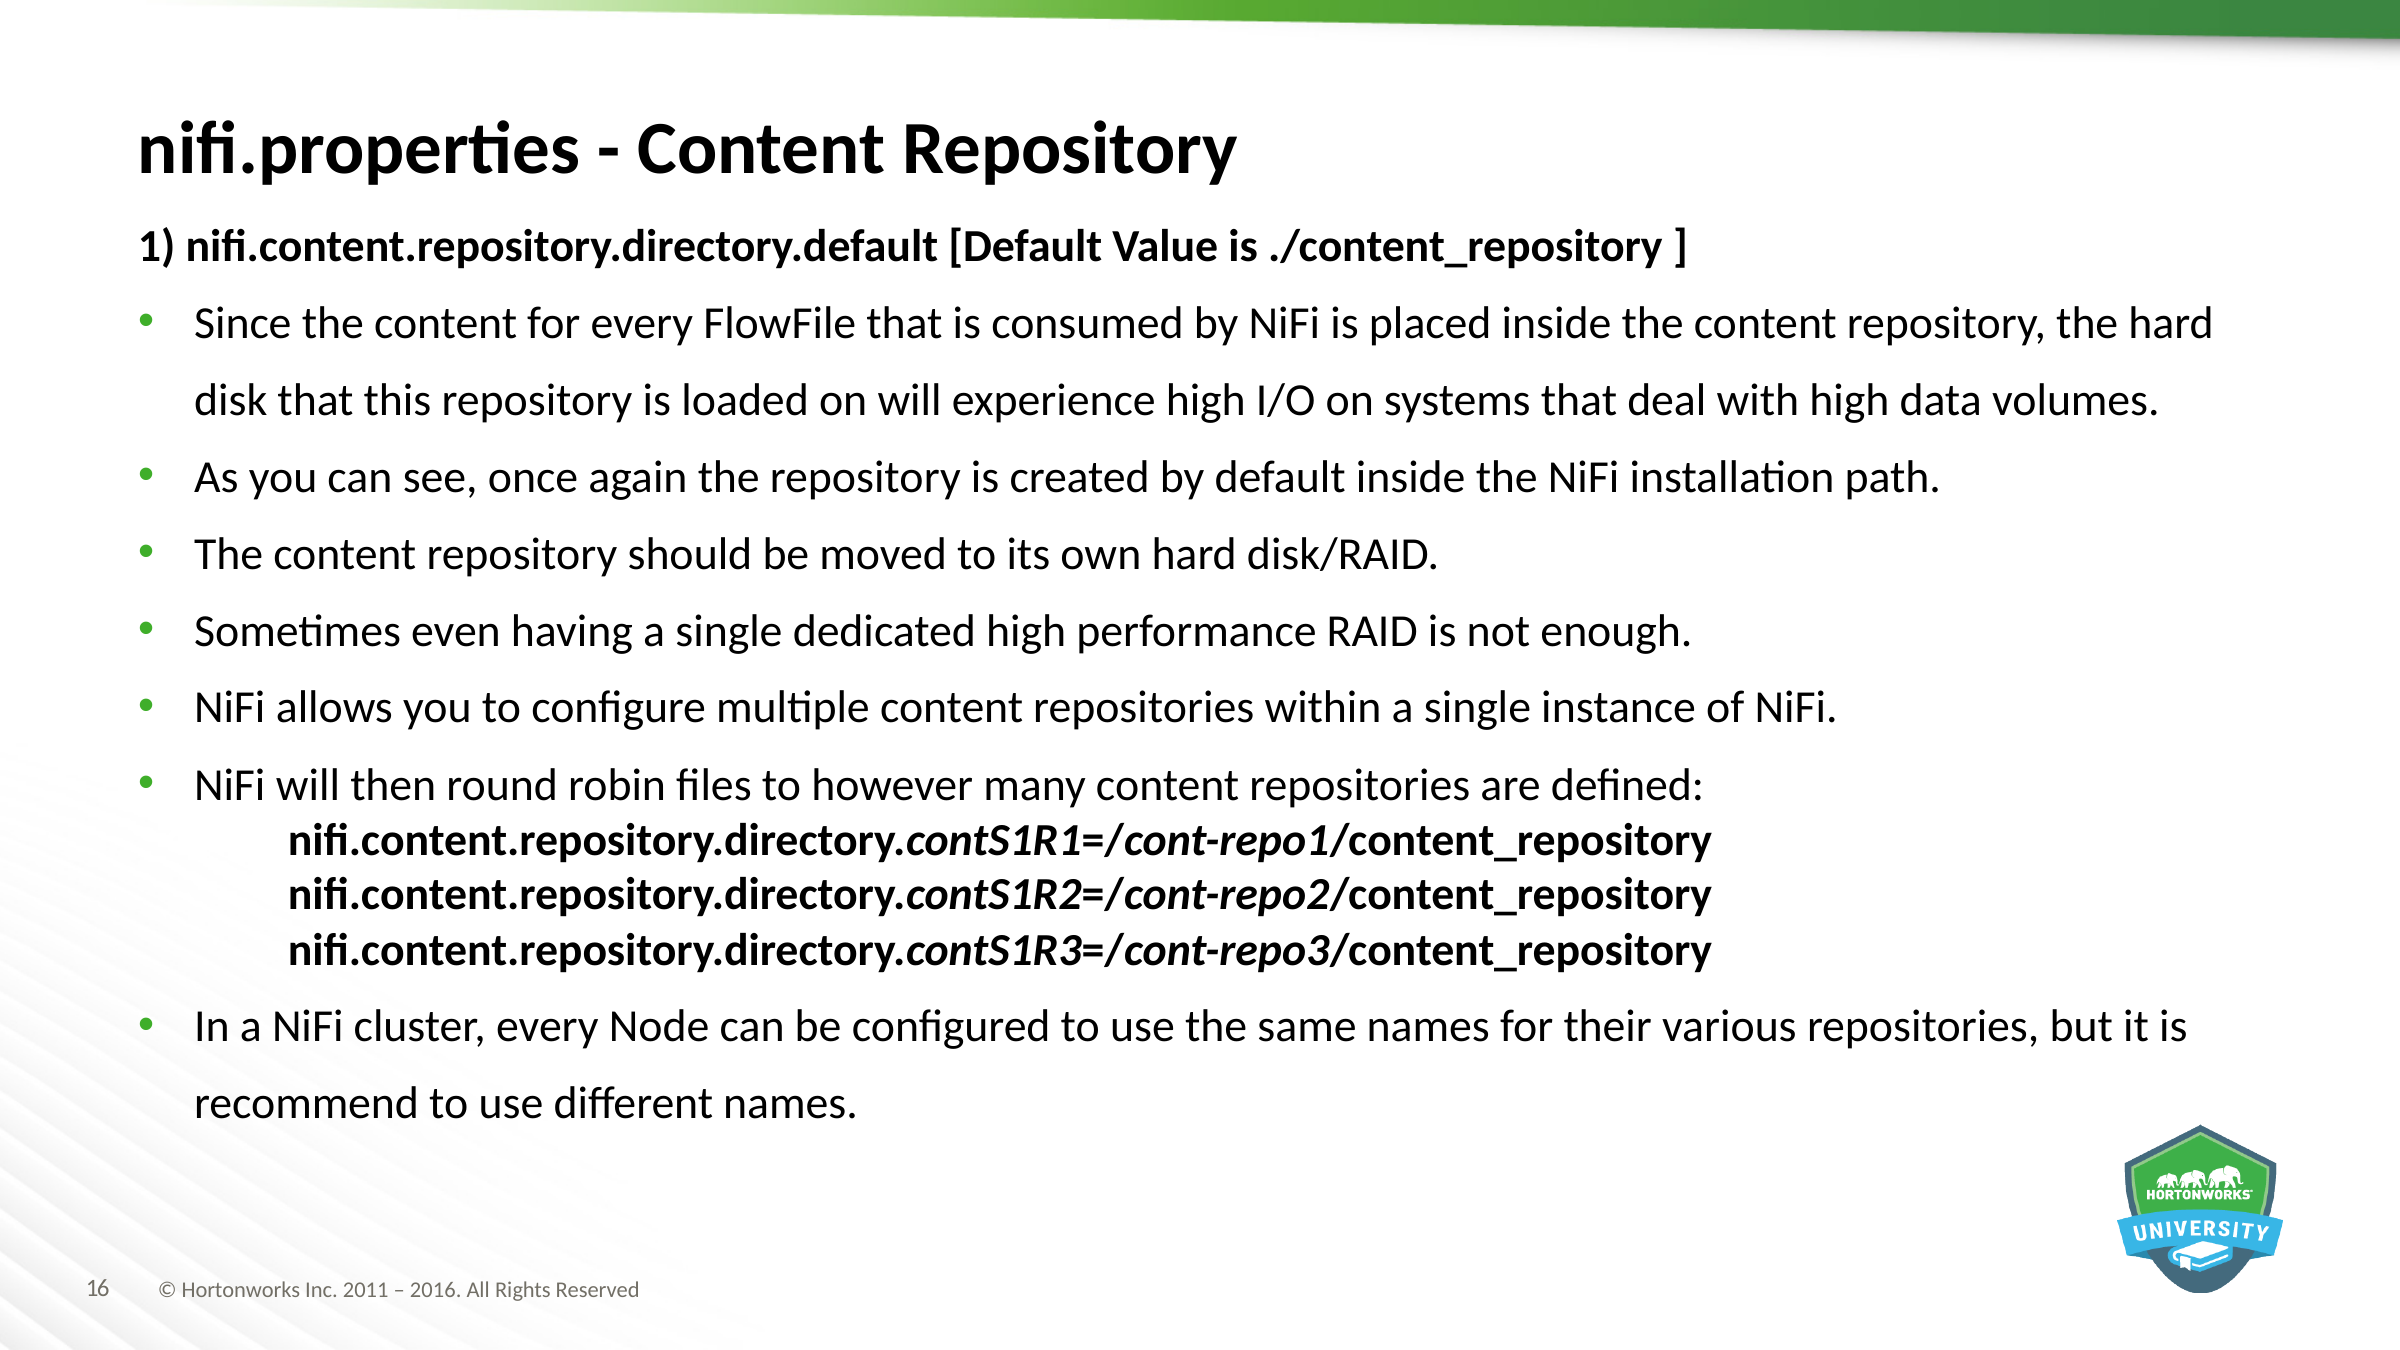

nifi.properties - Content Repository
1) nifi.content.repository.directory.default [Default Value is ./content_repository ]
Since the content for every FlowFile that is consumed by NiFi is placed inside the content repository, the hard disk that this repository is loaded on will experience high I/O on systems that deal with high data volumes.
As you can see, once again the repository is created by default inside the NiFi installation path.
The content repository should be moved to its own hard disk/RAID.
Sometimes even having a single dedicated high performance RAID is not enough.
NiFi allows you to configure multiple content repositories within a single instance of NiFi.
NiFi will then round robin files to however many content repositories are defined:
	nifi.content.repository.directory.contS1R1=/cont-repo1/content_repository
	nifi.content.repository.directory.contS1R2=/cont-repo2/content_repository
	nifi.content.repository.directory.contS1R3=/cont-repo3/content_repository
In a NiFi cluster, every Node can be configured to use the same names for their various repositories, but it is recommend to use different names.